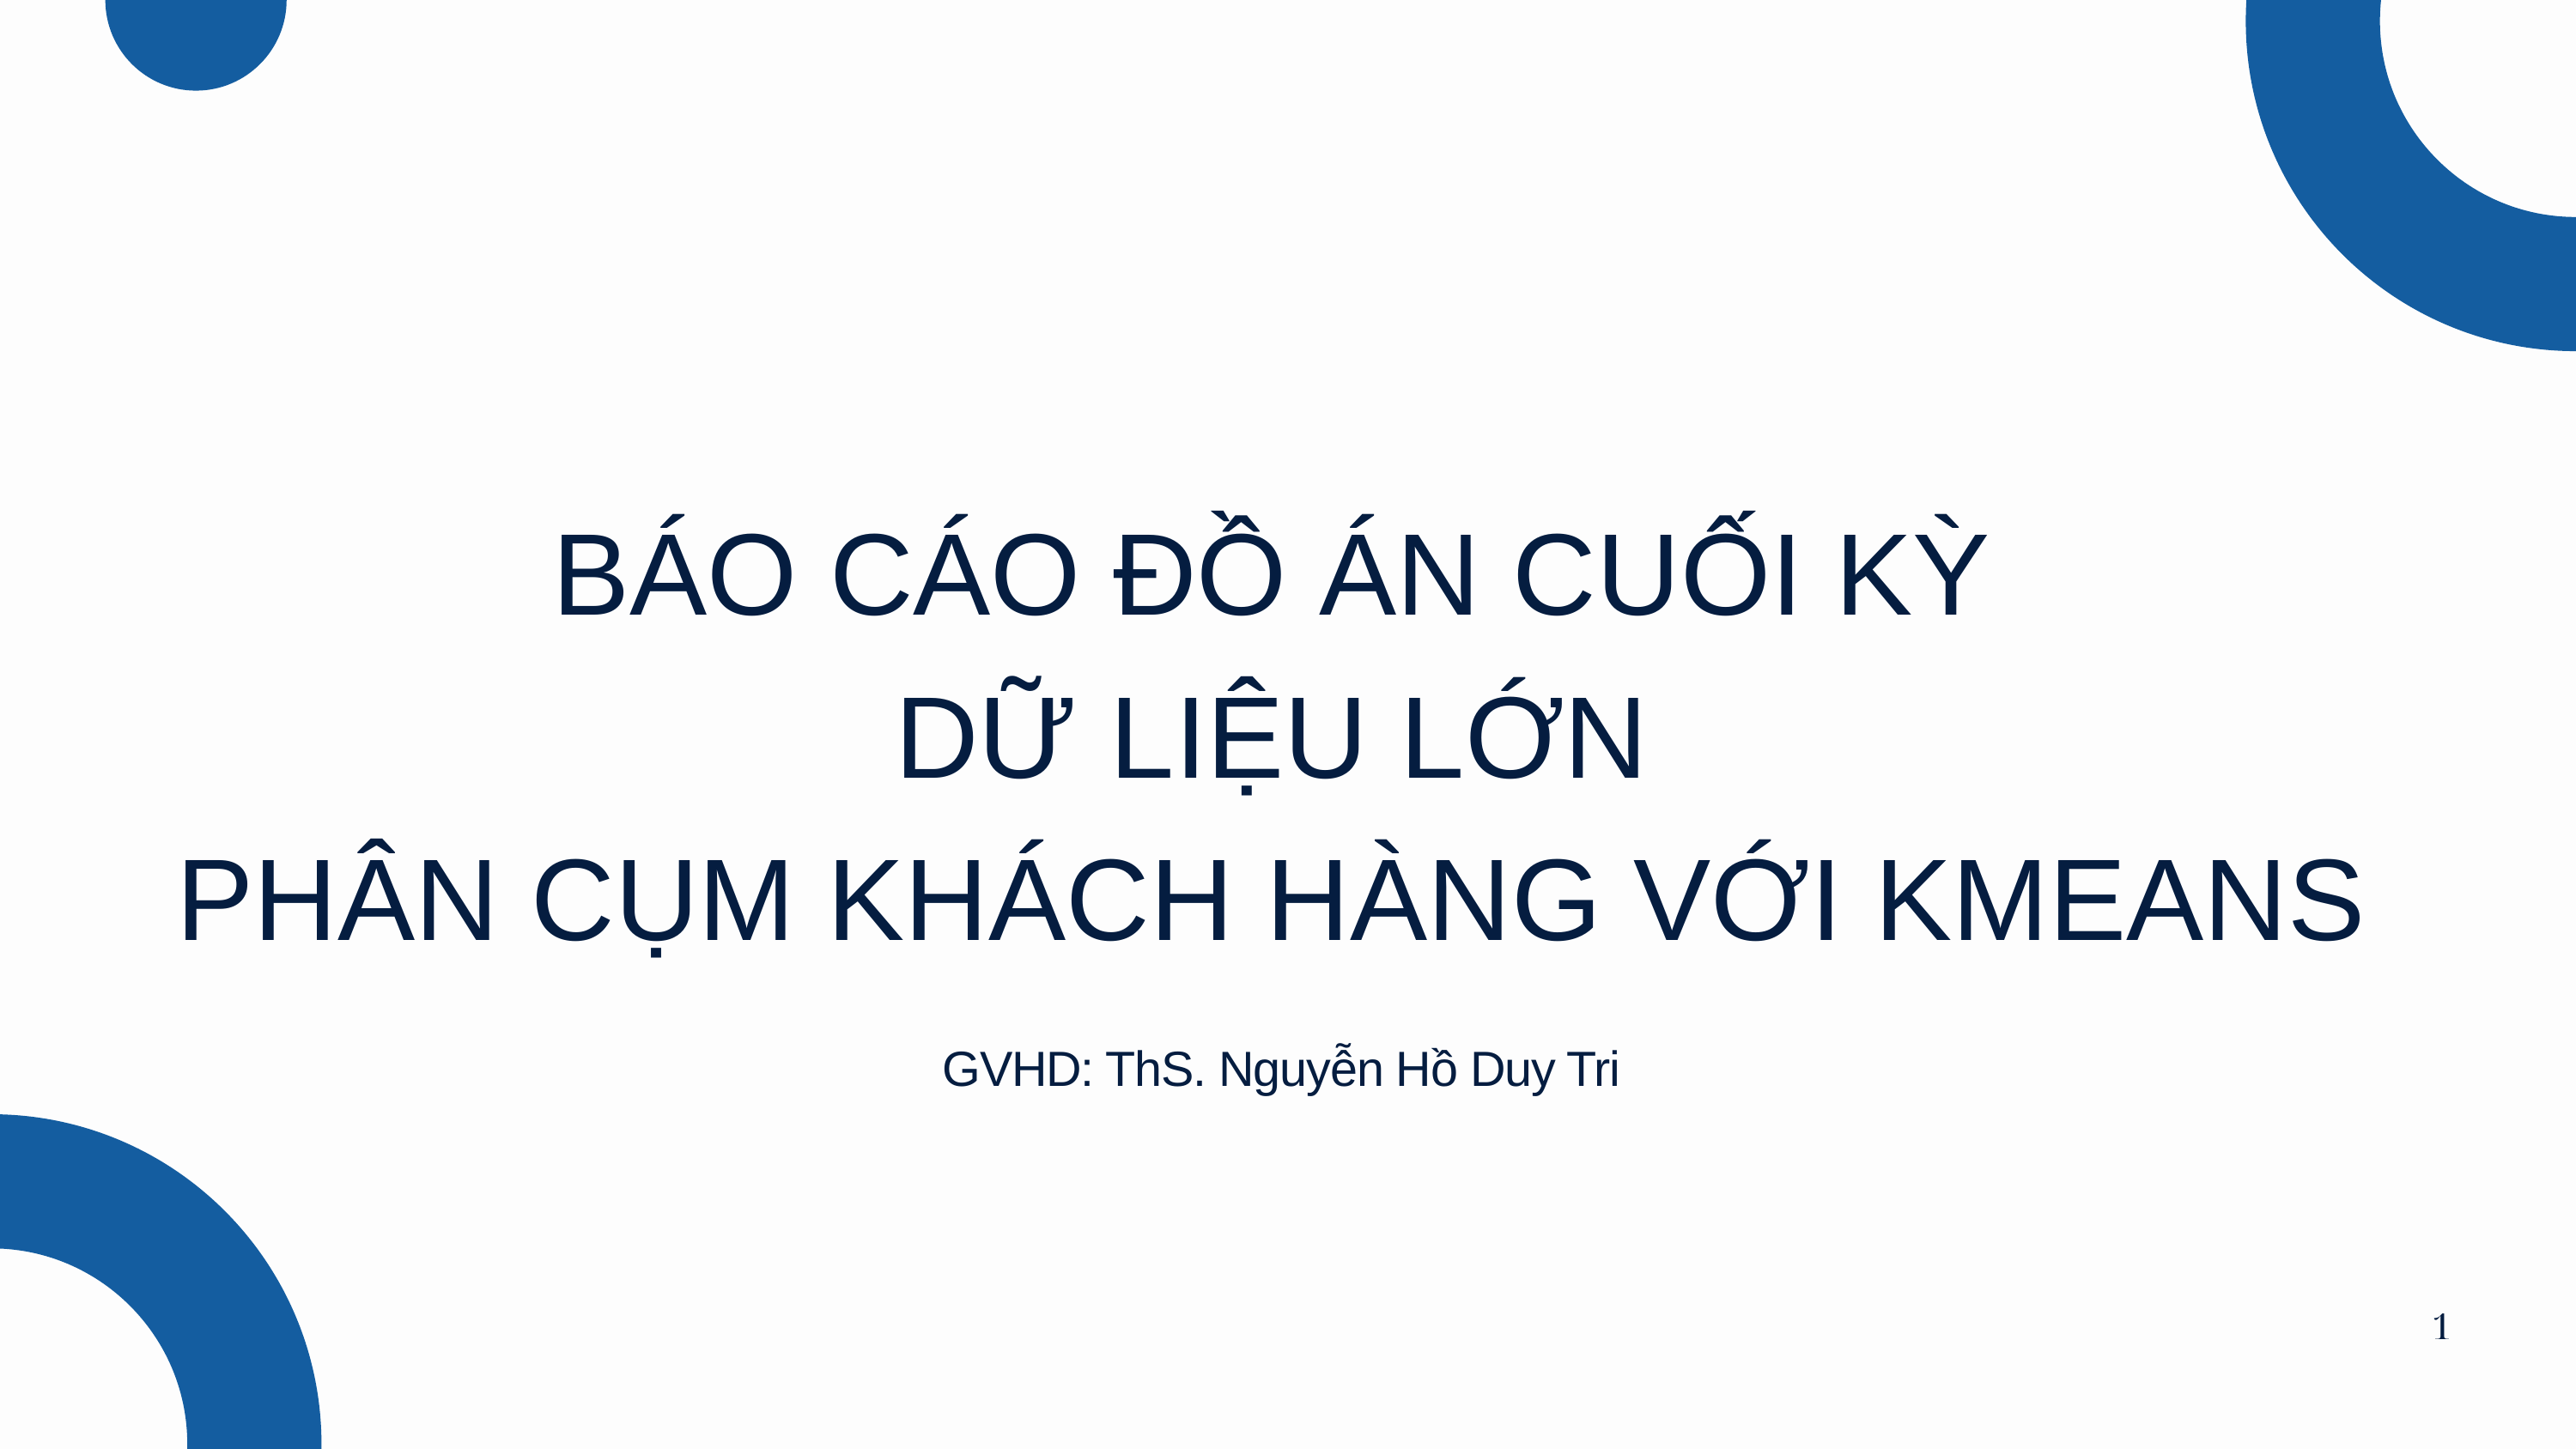

BÁO CÁO ĐỒ ÁN CUỐI KỲ
DỮ LIỆU LỚN
PHÂN CỤM KHÁCH HÀNG VỚI KMEANS
GVHD: ThS. Nguyễn Hồ Duy Tri

1